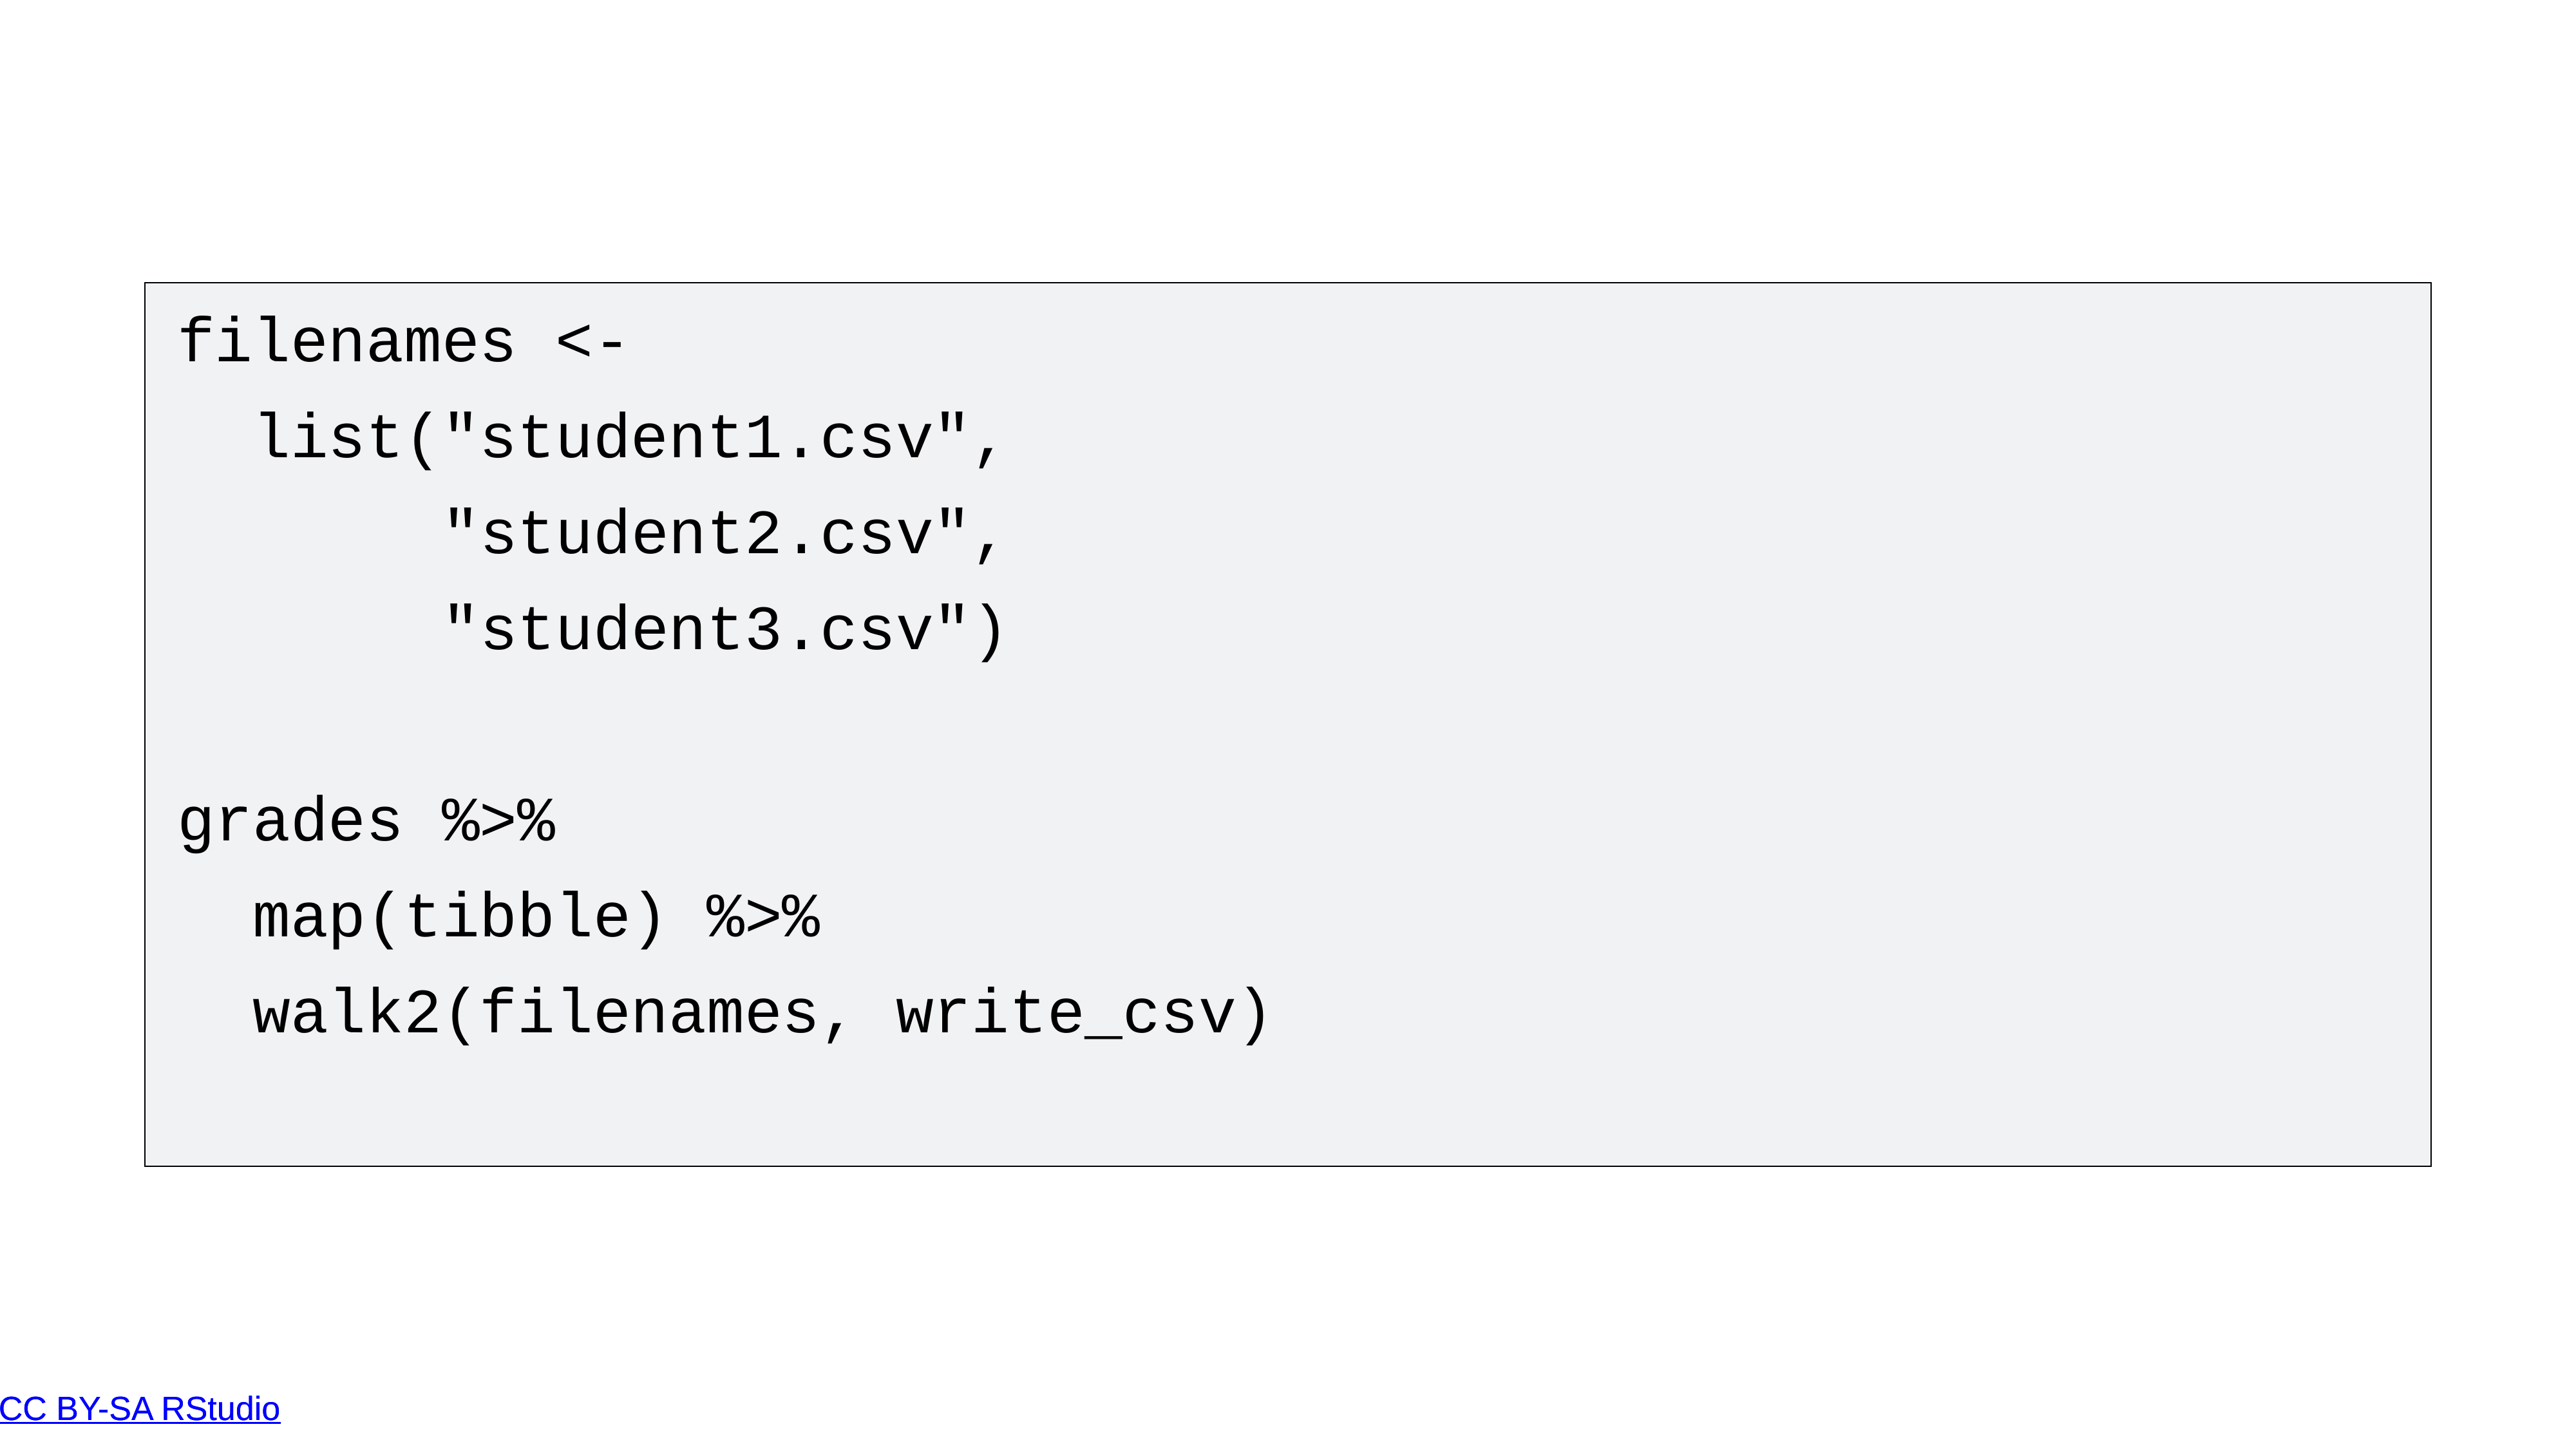

filenames <-
  list("student1.csv",
       "student2.csv",
       "student3.csv")

grades %>%
  map(tibble) %>%
  walk2(filenames, write_csv)
CC BY-SA RStudio